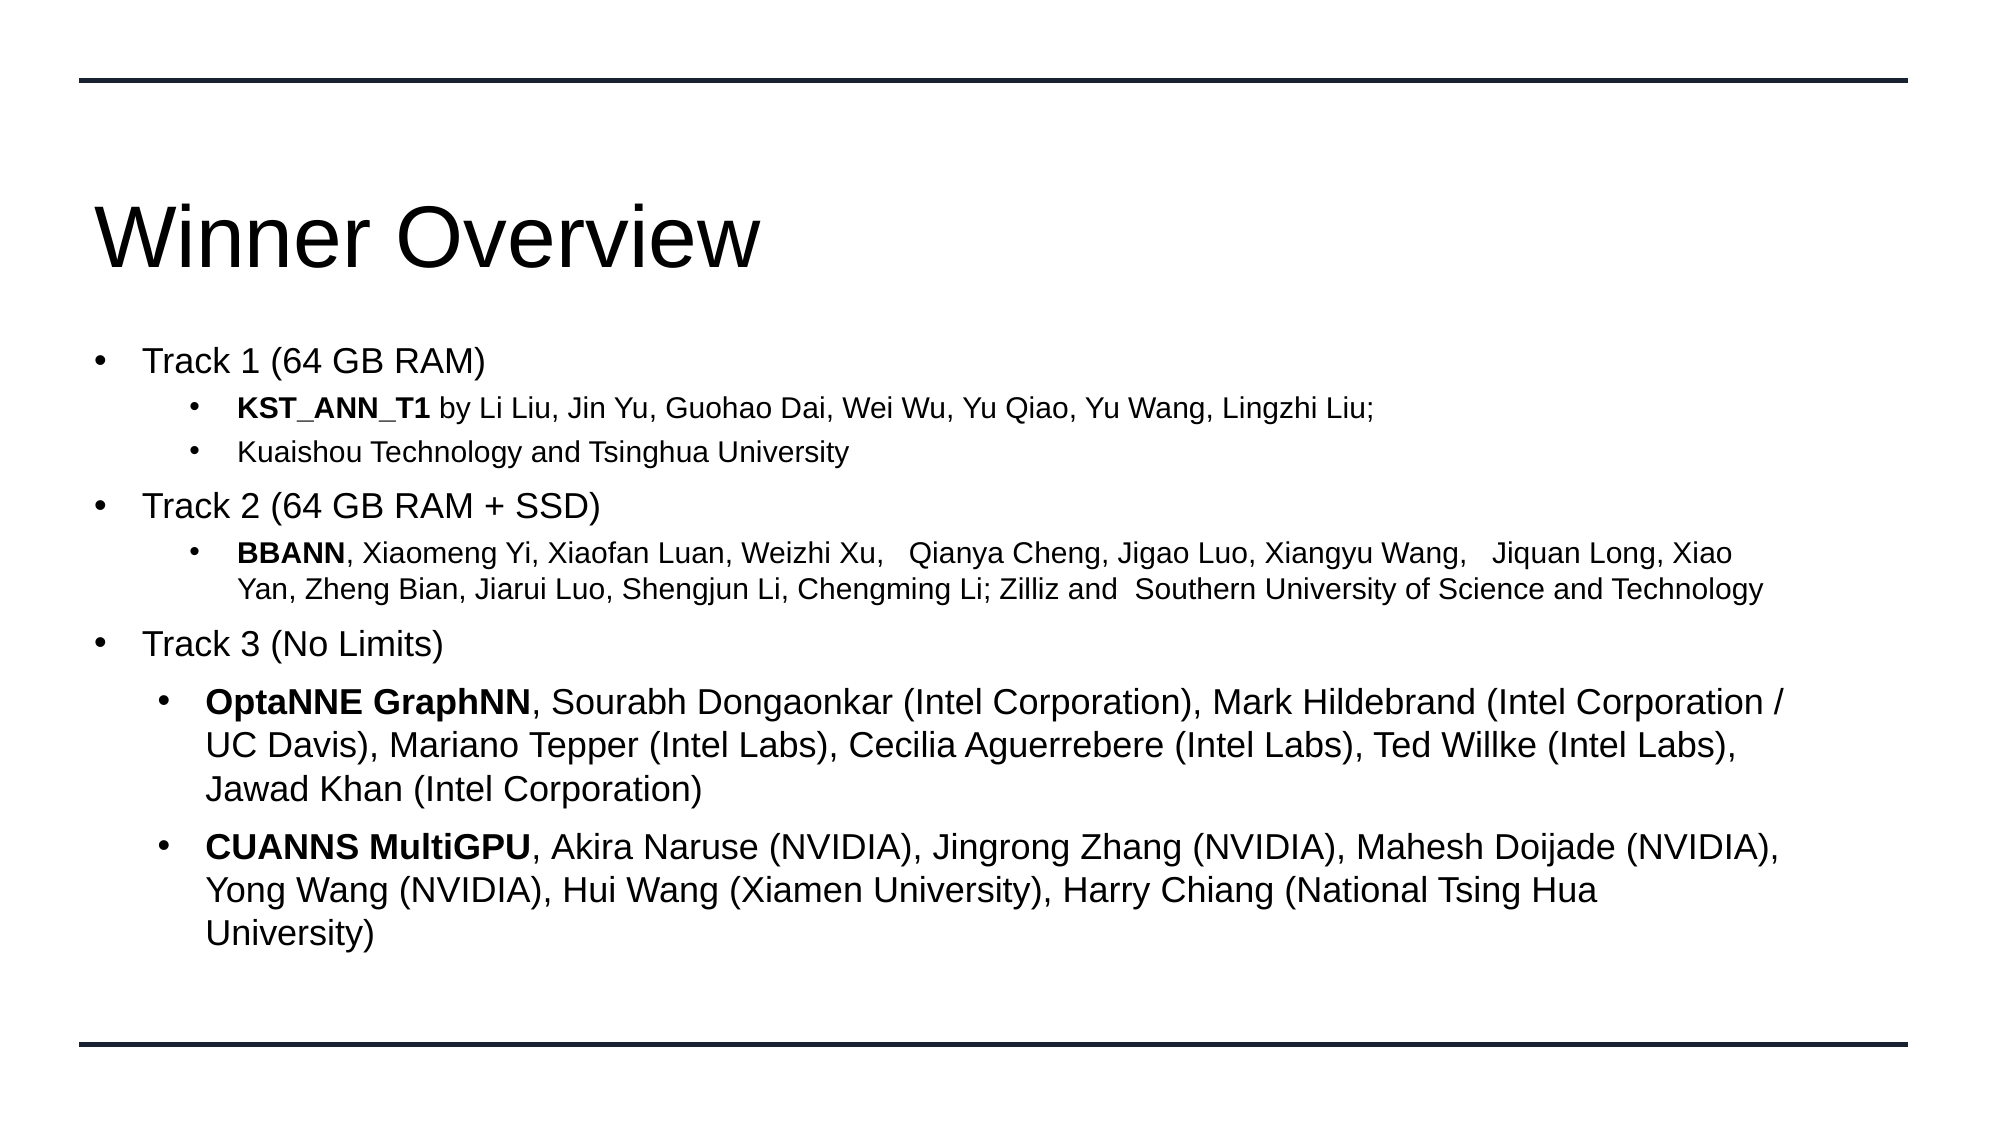

# Winner Overview
Track 1 (64 GB RAM)
KST_ANN_T1 by Li Liu, Jin Yu, Guohao Dai, Wei Wu, Yu Qiao, Yu Wang, Lingzhi Liu;
Kuaishou Technology and Tsinghua University
Track 2 (64 GB RAM + SSD)
BBANN, Xiaomeng Yi, Xiaofan Luan, Weizhi Xu,   Qianya Cheng, Jigao Luo, Xiangyu Wang,   Jiquan Long, Xiao Yan, Zheng Bian, Jiarui Luo, Shengjun Li, Chengming Li; Zilliz and  Southern University of Science and Technology
Track 3 (No Limits)
OptaNNE GraphNN, Sourabh Dongaonkar (Intel Corporation), Mark Hildebrand (Intel Corporation / UC Davis), Mariano Tepper (Intel Labs), Cecilia Aguerrebere (Intel Labs), Ted Willke (Intel Labs), Jawad Khan (Intel Corporation)
CUANNS MultiGPU, Akira Naruse (NVIDIA), Jingrong Zhang (NVIDIA), Mahesh Doijade (NVIDIA), Yong Wang (NVIDIA), Hui Wang (Xiamen University), Harry Chiang (National Tsing Hua University)